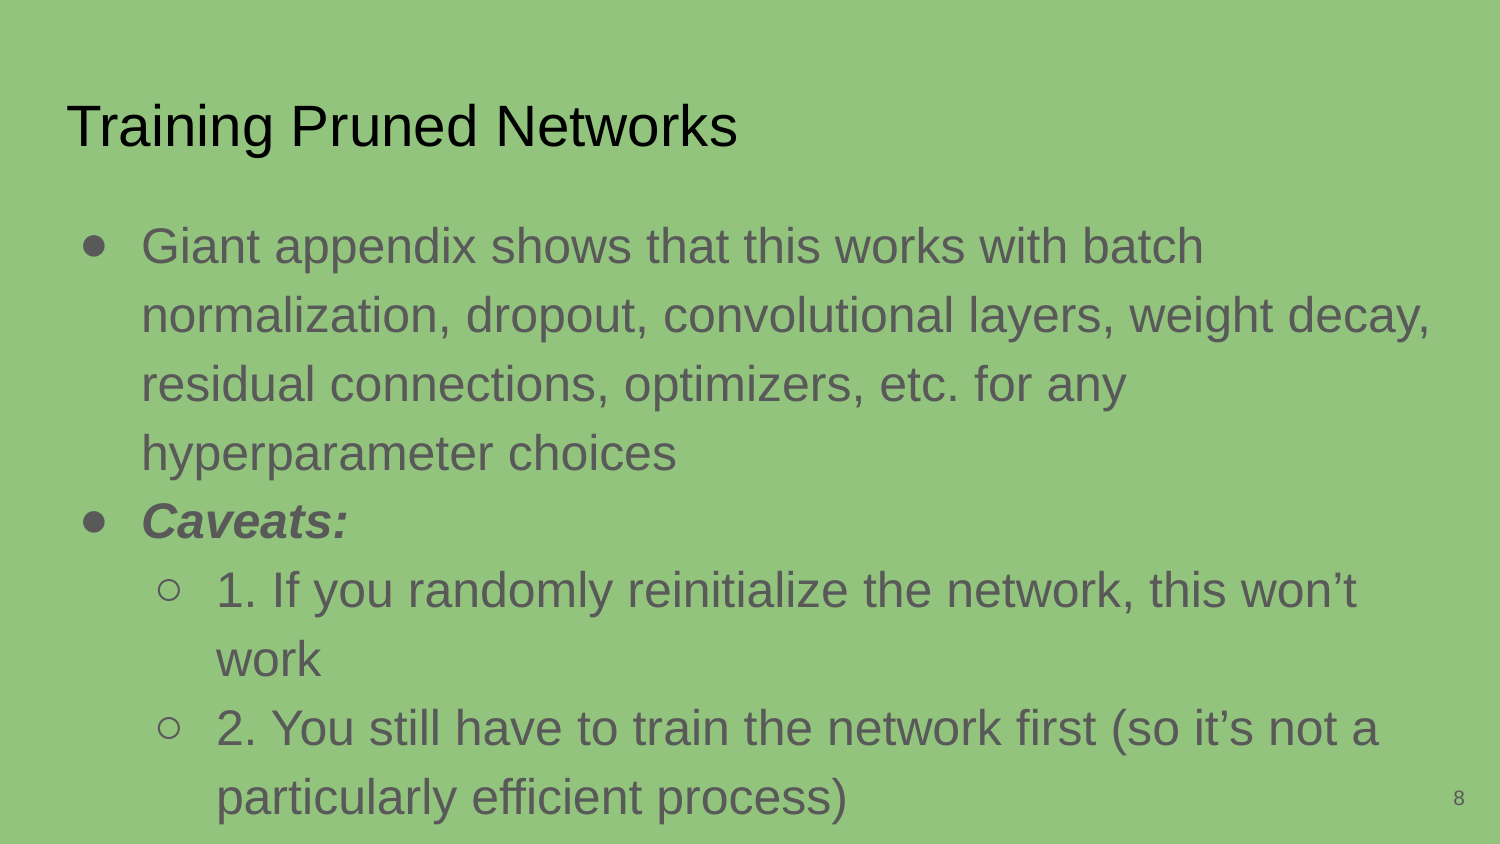

# Training Pruned Networks
Giant appendix shows that this works with batch normalization, dropout, convolutional layers, weight decay, residual connections, optimizers, etc. for any hyperparameter choices
Caveats:
1. If you randomly reinitialize the network, this won’t work
2. You still have to train the network first (so it’s not a particularly efficient process)
8